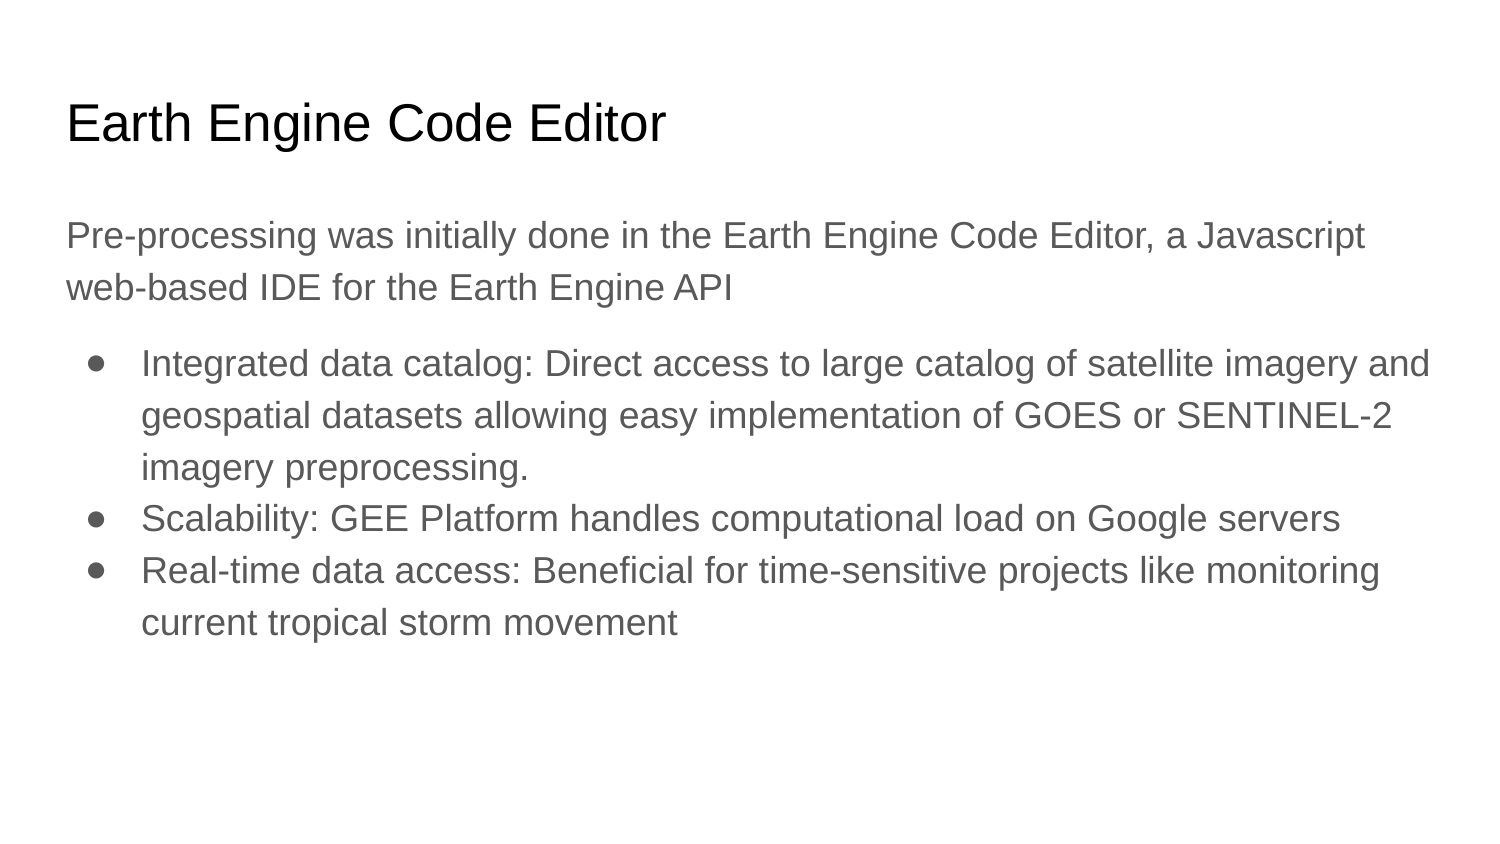

# Earth Engine Code Editor
Pre-processing was initially done in the Earth Engine Code Editor, a Javascript web-based IDE for the Earth Engine API
Integrated data catalog: Direct access to large catalog of satellite imagery and geospatial datasets allowing easy implementation of GOES or SENTINEL-2 imagery preprocessing.
Scalability: GEE Platform handles computational load on Google servers
Real-time data access: Beneficial for time-sensitive projects like monitoring current tropical storm movement